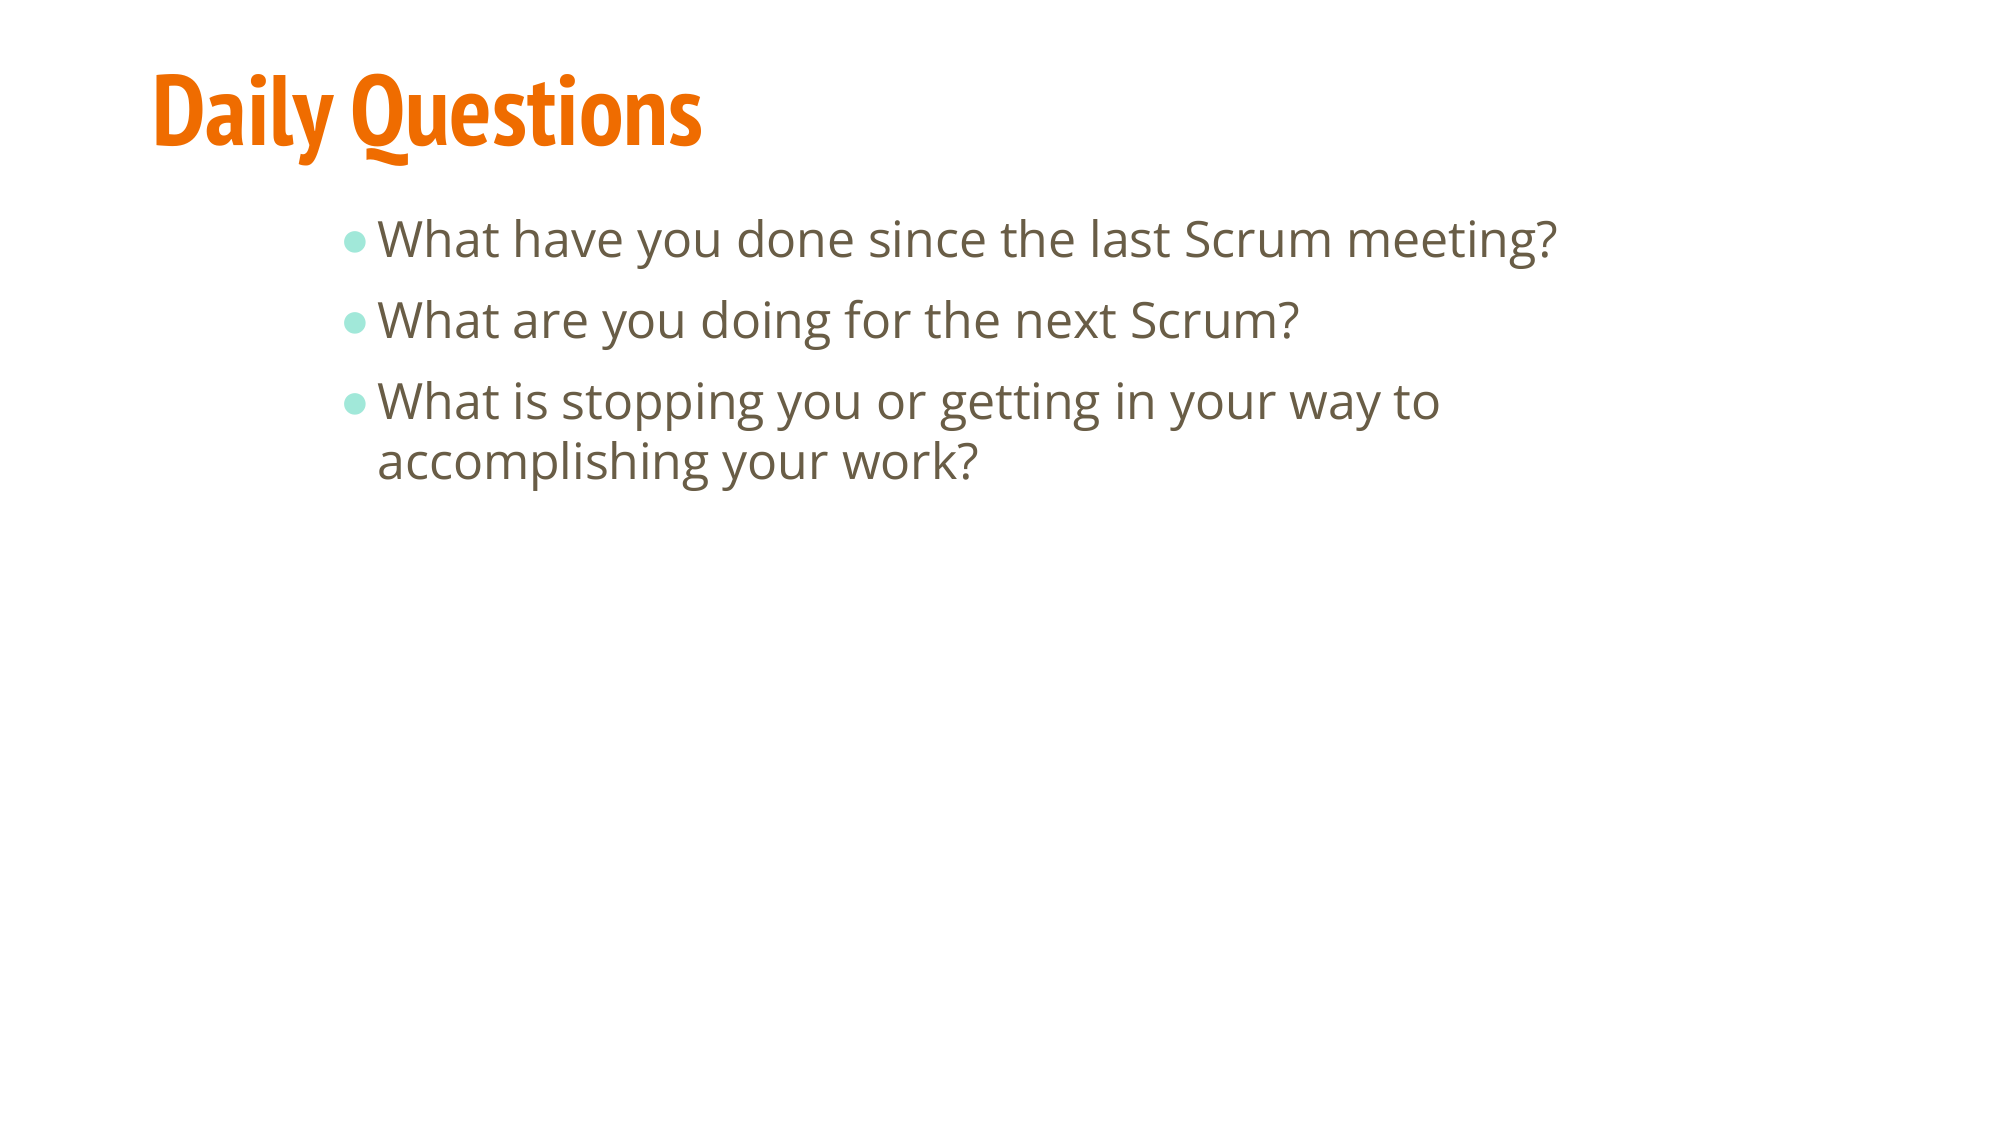

# Daily Questions
What have you done since the last Scrum meeting?
What are you doing for the next Scrum?
What is stopping you or getting in your way to accomplishing your work?